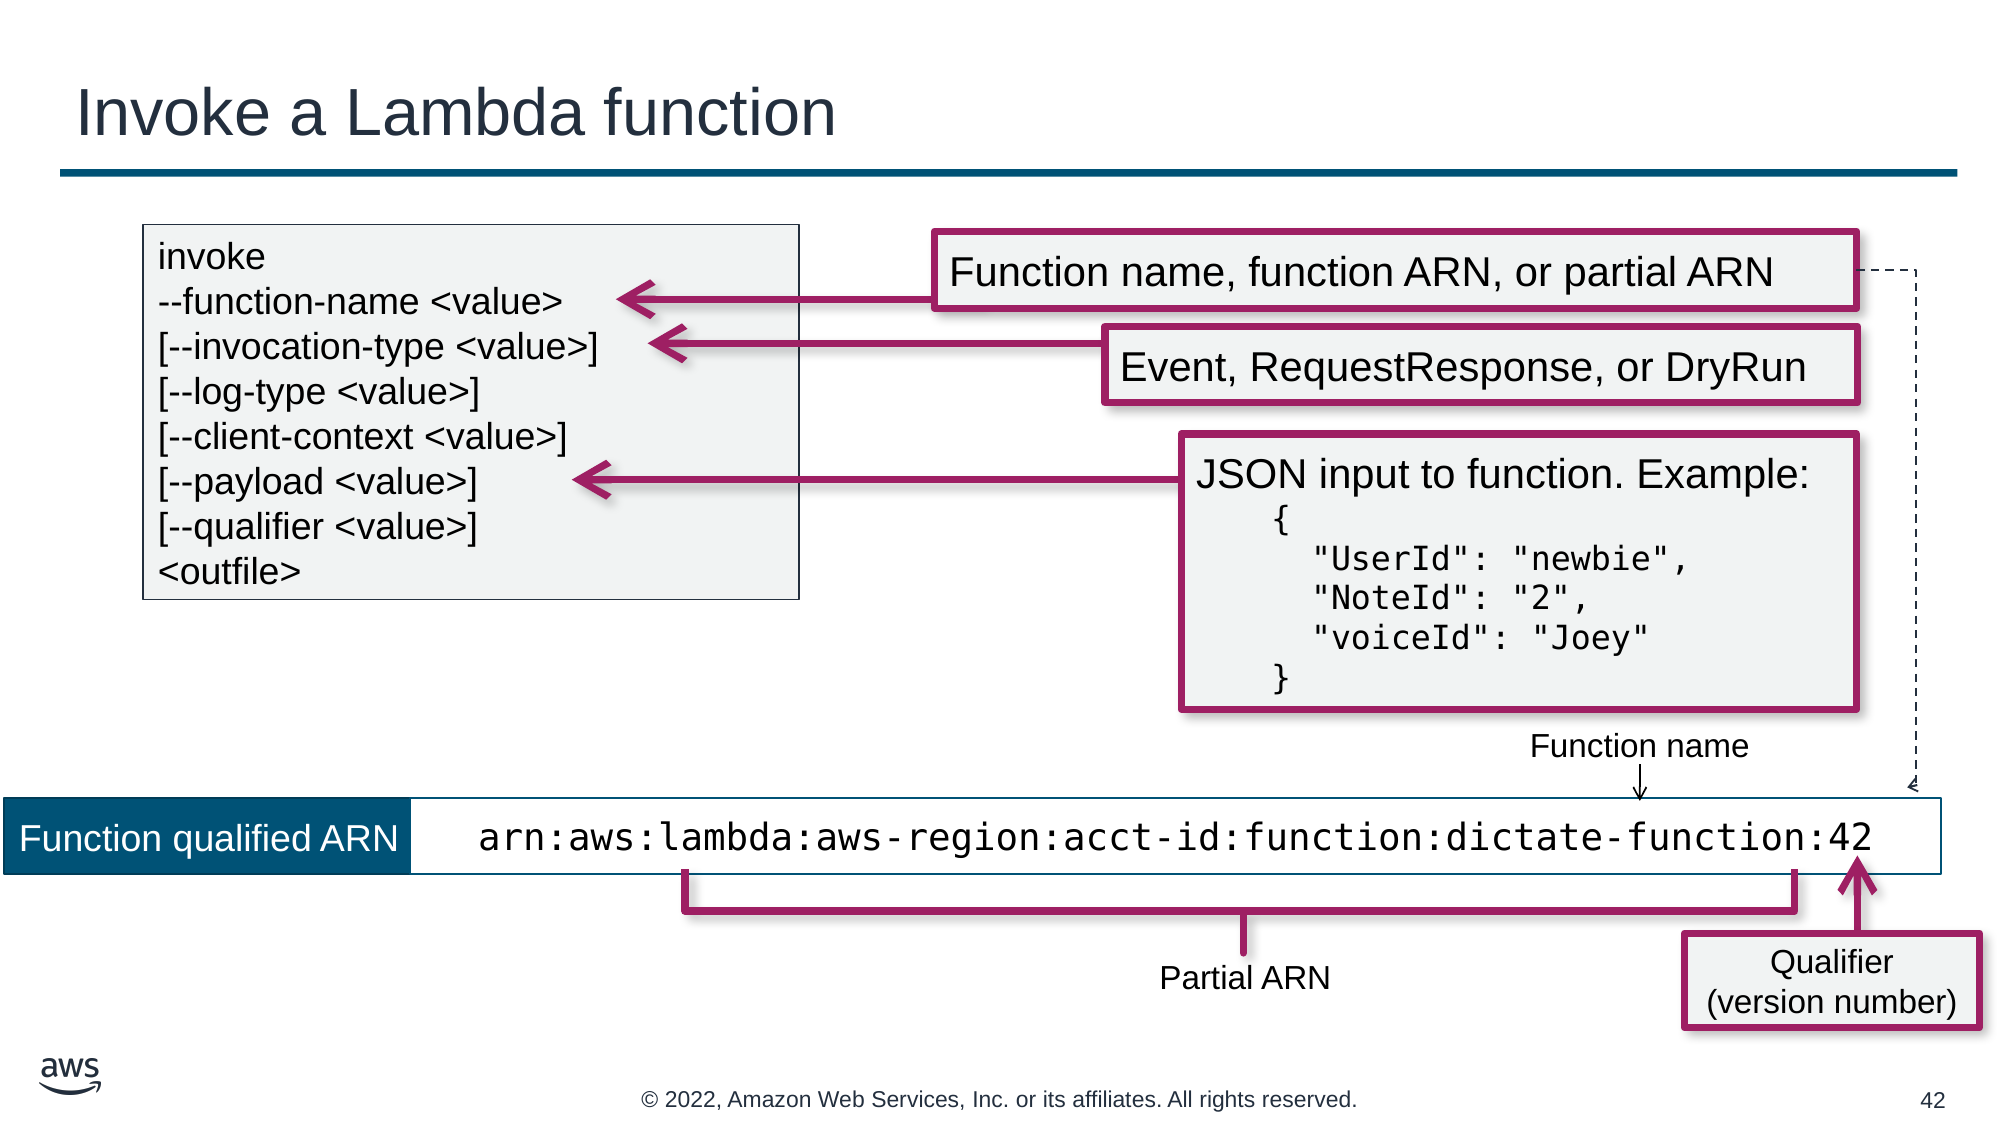

# Invoke a Lambda function
invoke
--function-name <value>
[--invocation-type <value>]
[--log-type <value>]
[--client-context <value>]
[--payload <value>]
[--qualifier <value>]
<outfile>
Function name, function ARN, or partial ARN
Event, RequestResponse, or DryRun
JSON input to function. Example:
{
  "UserId": "newbie",
  "NoteId": "2",
  "voiceId": "Joey"
}

Function name
arn:aws:lambda:aws-region:acct-id:function:dictate-function:42
Function qualified ARN
Qualifier
(version number)
Partial ARN
42